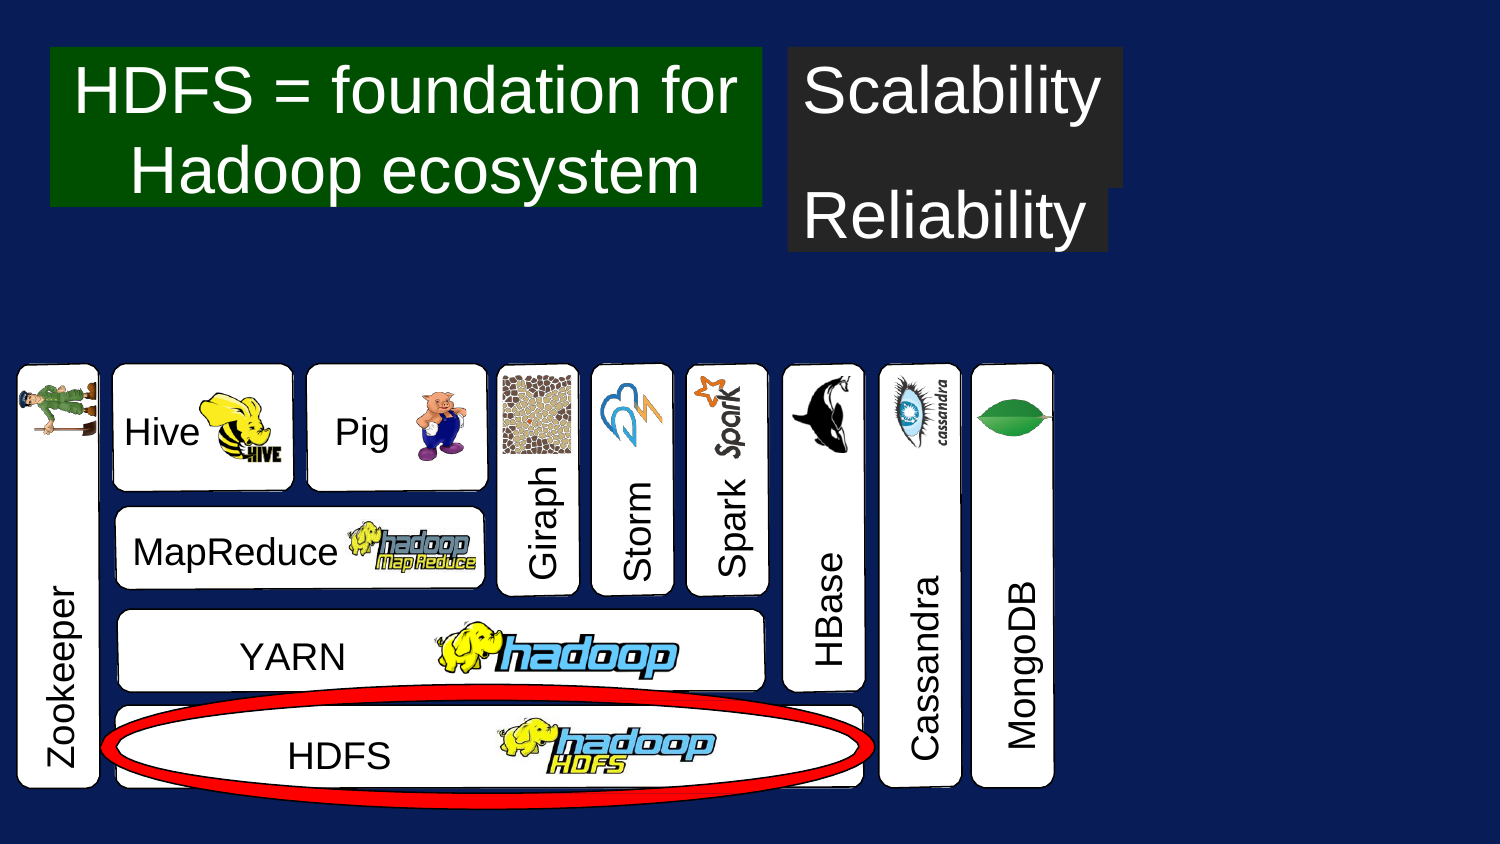

HDFS = foundation for
Hadoop ecosystem
# Scalability
Reliability

Hive
Pig
Giraph
Spark
Storm

MapReduce

YARN

HDFS
HBase
Cassandra
MongoDB

Zookeeper